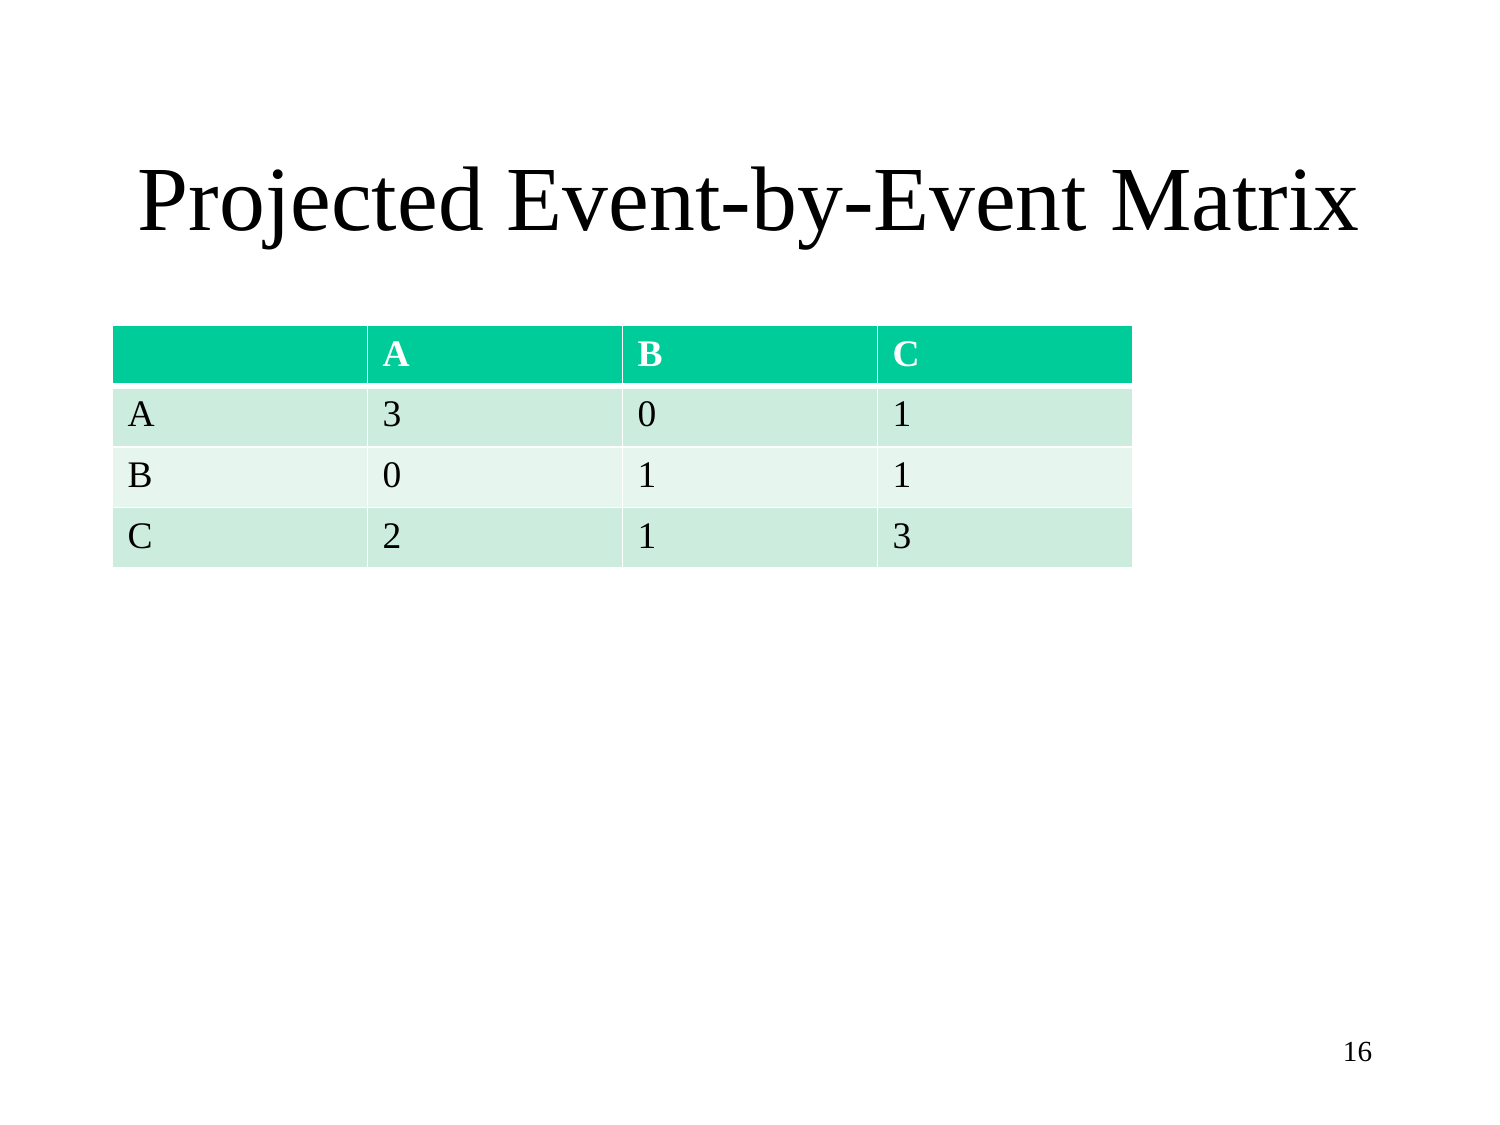

# Projected Event-by-Event Matrix

|  | A | B | C |
| --- | --- | --- | --- |
| A | 3 | 0 | 1 |
| B | 0 | 1 | 1 |
| C | 2 | 1 | 3 |
16